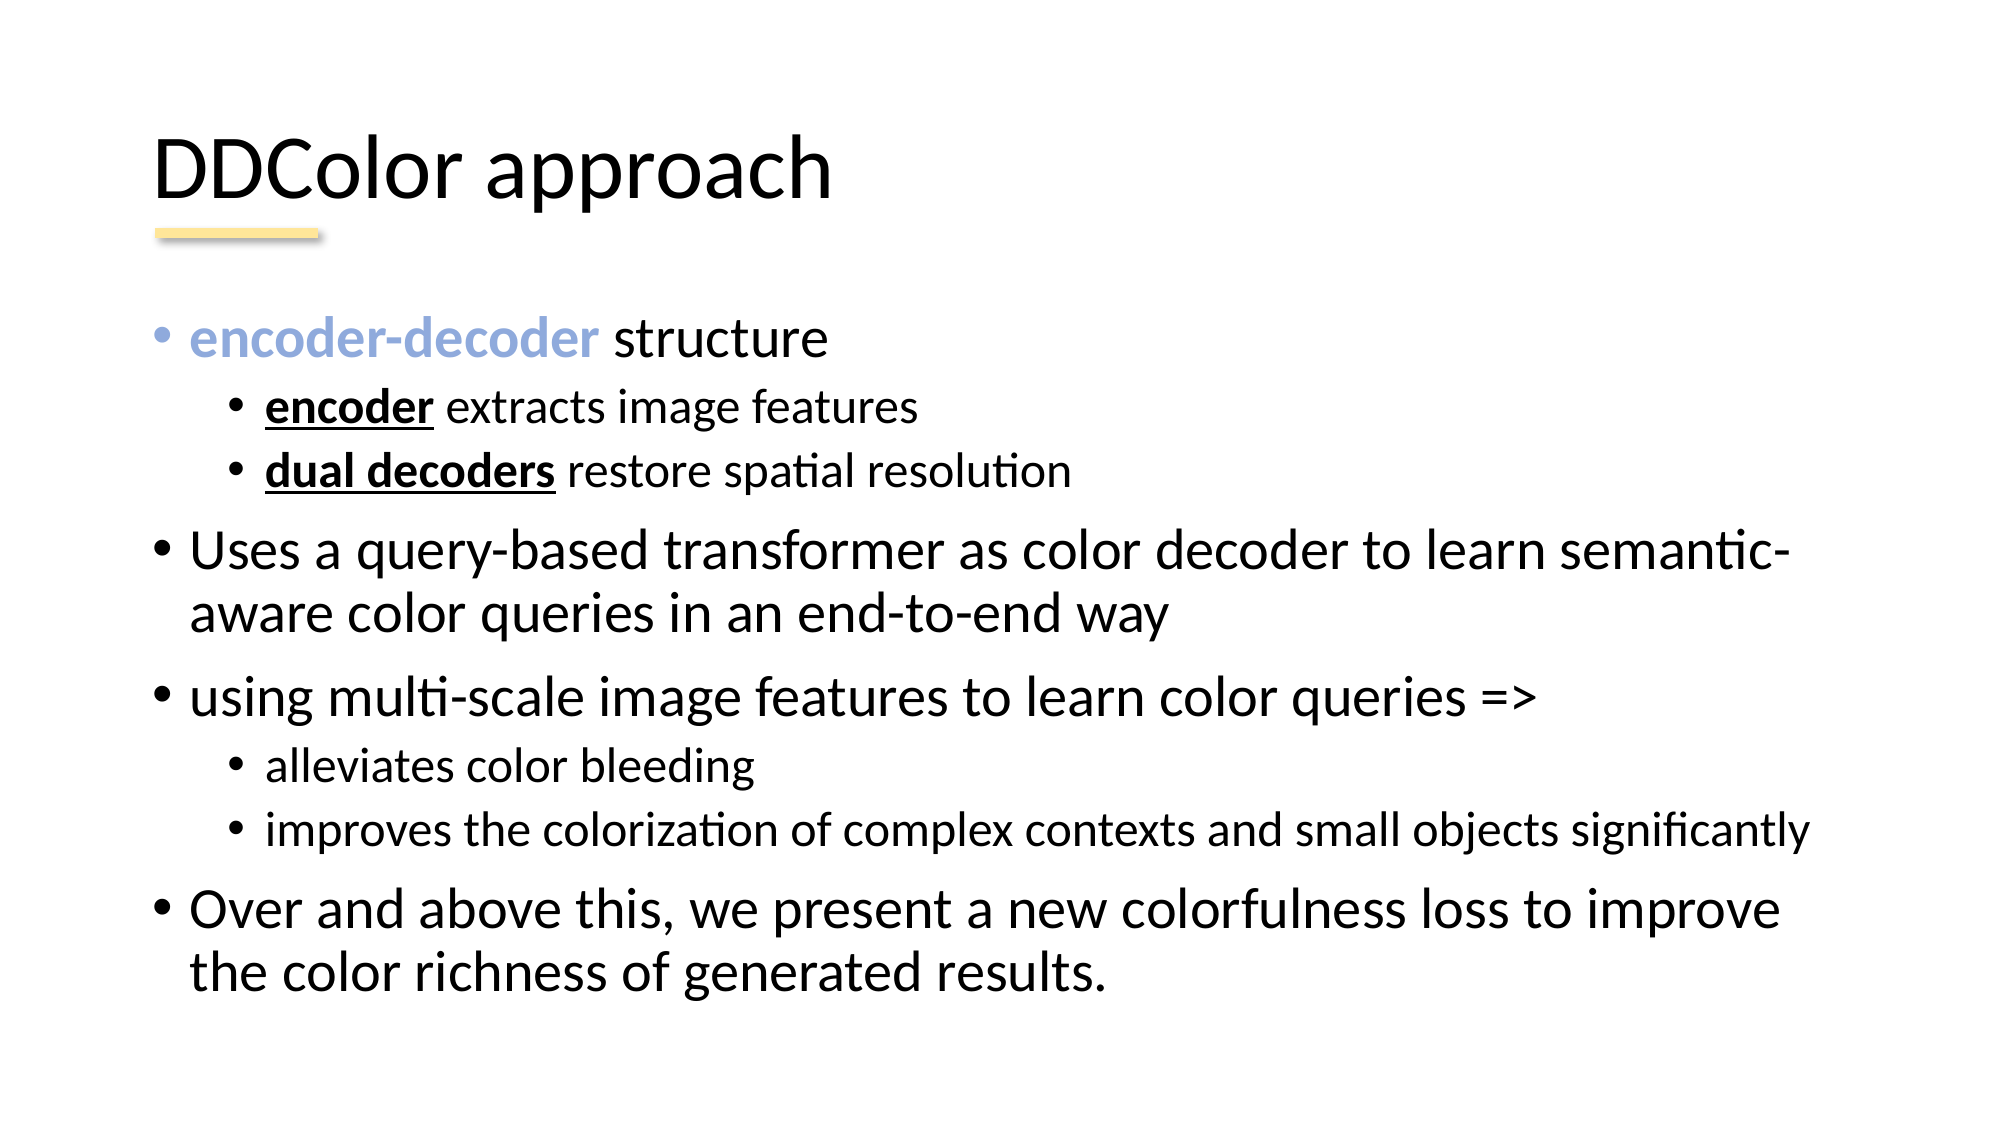

# DDColor approach
encoder-decoder structure
encoder extracts image features
dual decoders restore spatial resolution
Uses a query-based transformer as color decoder to learn semantic-aware color queries in an end-to-end way
using multi-scale image features to learn color queries =>
alleviates color bleeding
improves the colorization of complex contexts and small objects significantly
Over and above this, we present a new colorfulness loss to improve the color richness of generated results.